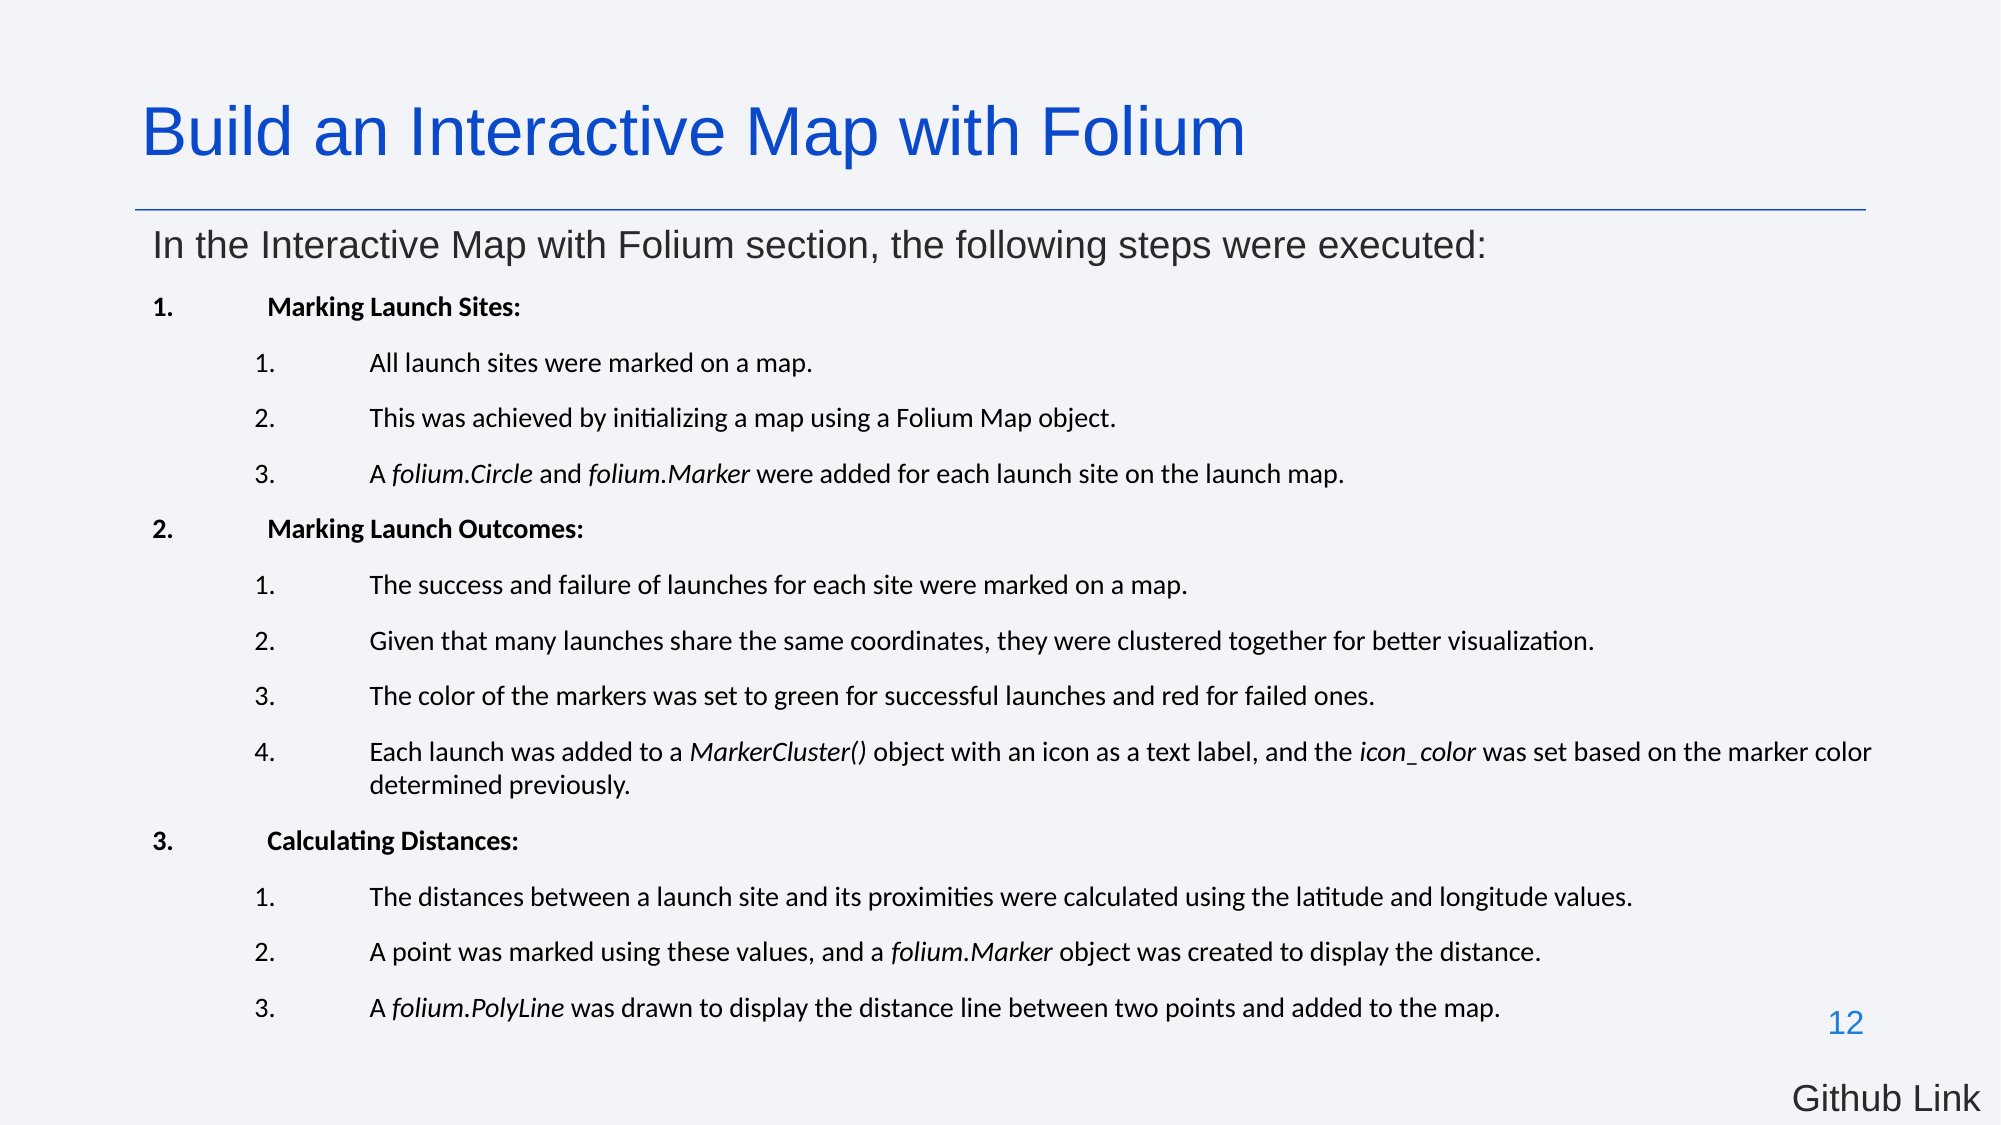

Build an Interactive Map with Folium
In the Interactive Map with Folium section, the following steps were executed:
Marking Launch Sites:
All launch sites were marked on a map.
This was achieved by initializing a map using a Folium Map object.
A folium.Circle and folium.Marker were added for each launch site on the launch map.
Marking Launch Outcomes:
The success and failure of launches for each site were marked on a map.
Given that many launches share the same coordinates, they were clustered together for better visualization.
The color of the markers was set to green for successful launches and red for failed ones.
Each launch was added to a MarkerCluster() object with an icon as a text label, and the icon_color was set based on the marker color determined previously.
Calculating Distances:
The distances between a launch site and its proximities were calculated using the latitude and longitude values.
A point was marked using these values, and a folium.Marker object was created to display the distance.
A folium.PolyLine was drawn to display the distance line between two points and added to the map.

12
Github Link